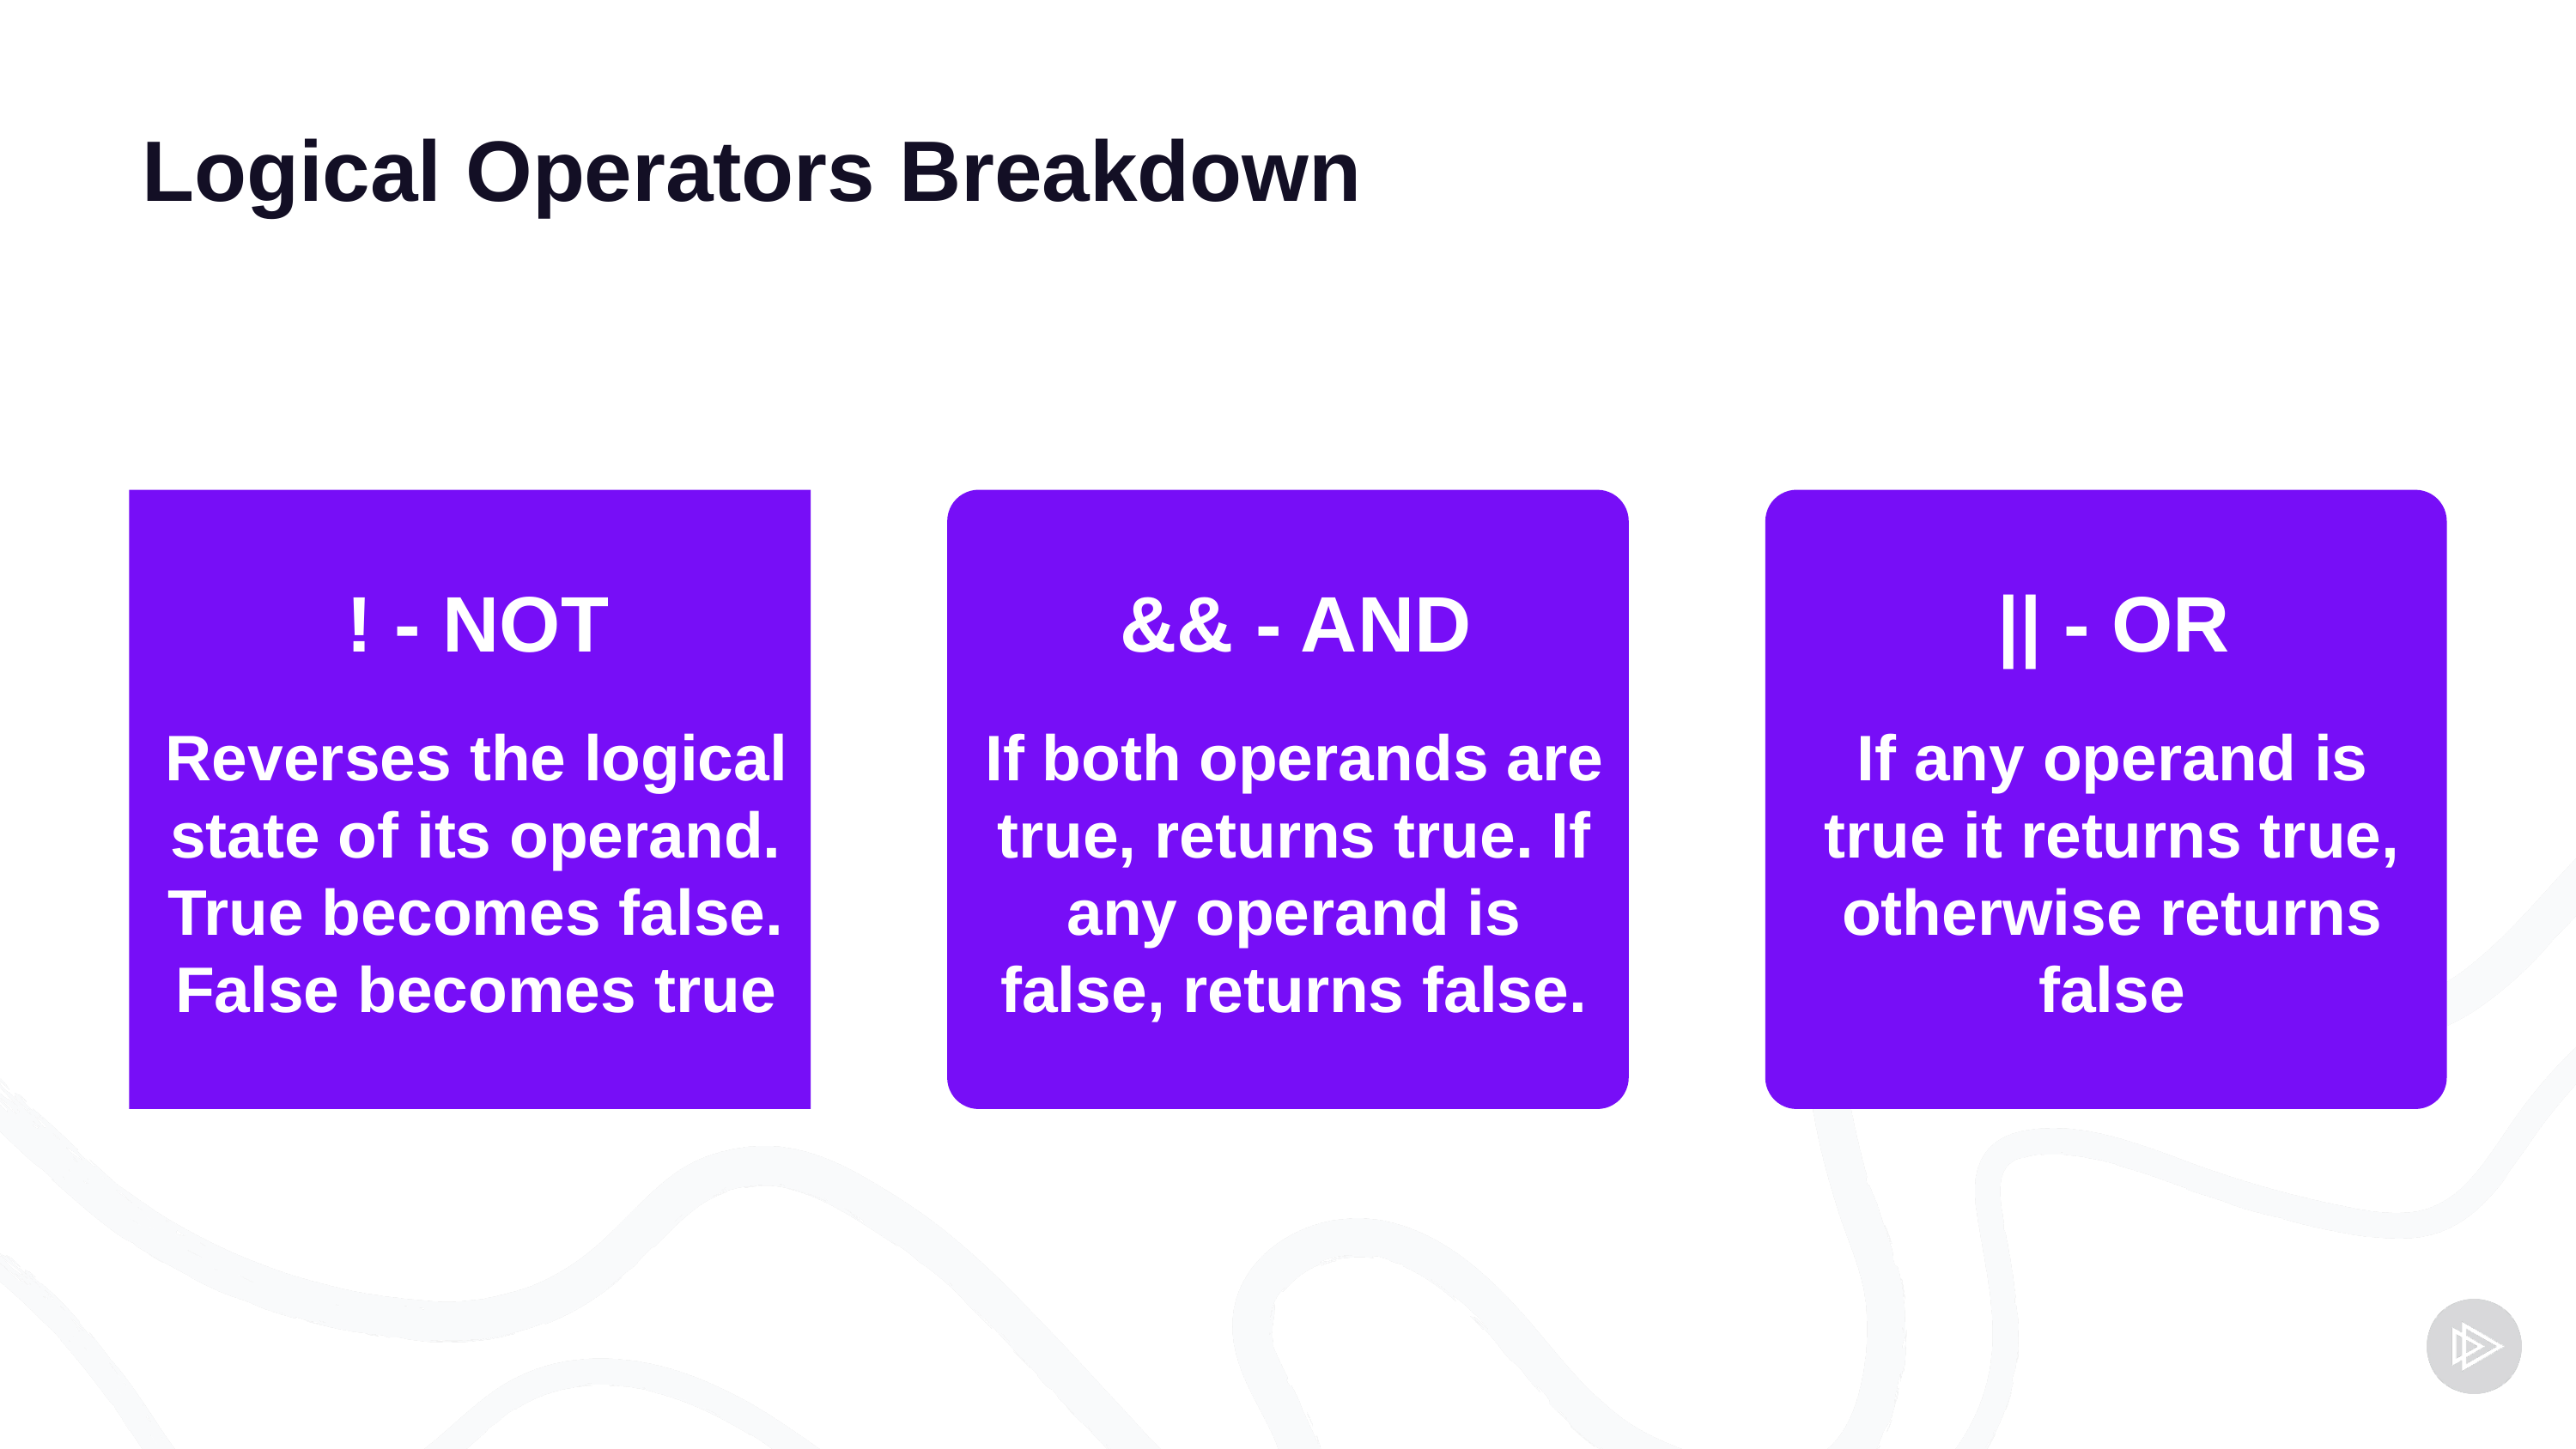

# Logical Operators Breakdown
! - NOT
Reverses the logical state of its operand. True becomes false. False becomes true
&& - AND
If both operands are true, returns true. If any operand is false, returns false.
|| - OR
If any operand is true it returns true, otherwise returns false